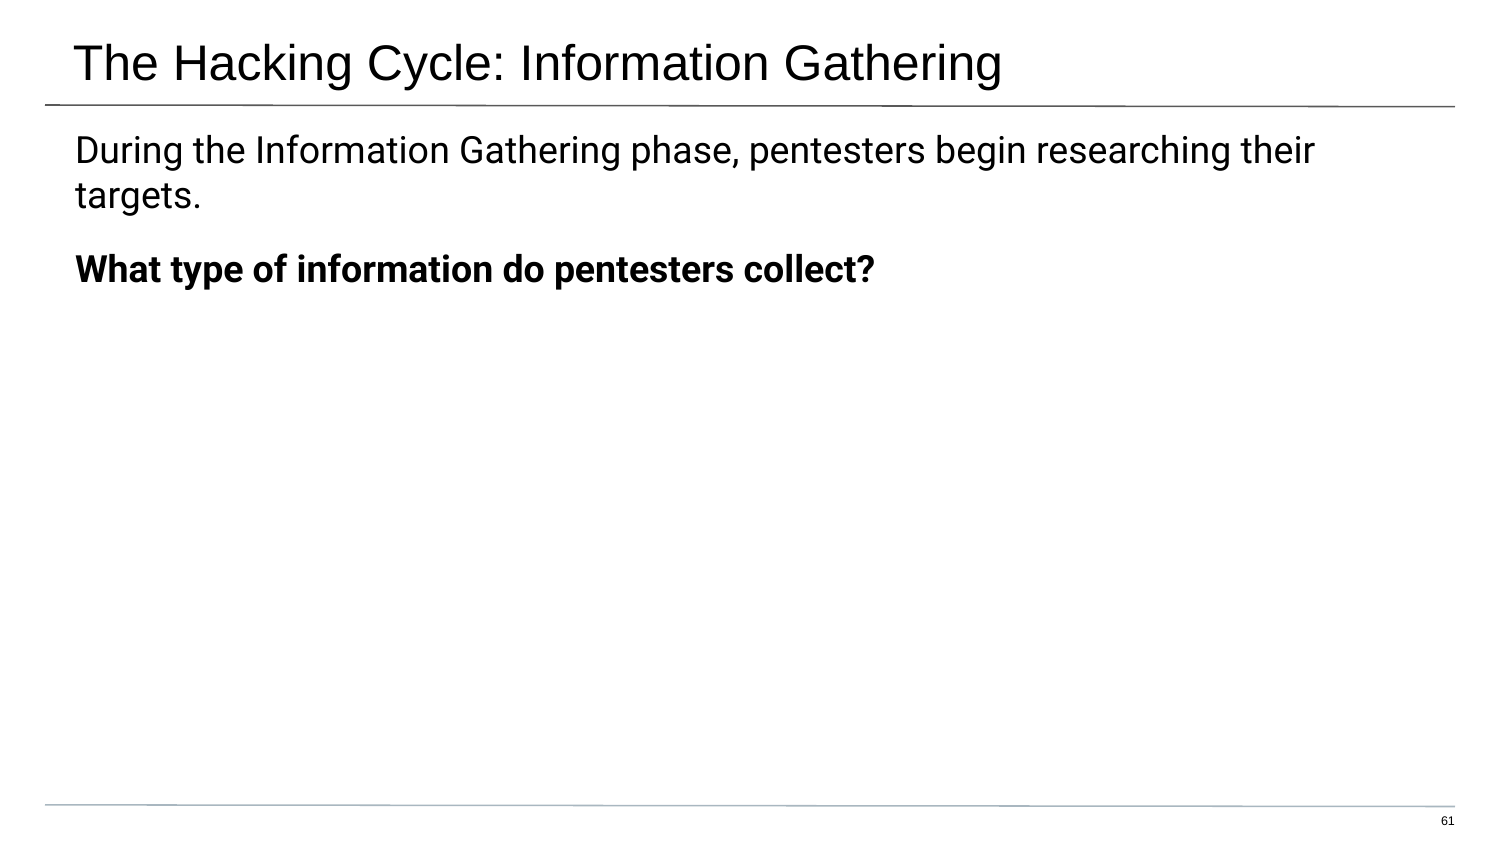

# The Hacking Cycle: Information Gathering
During the Information Gathering phase, pentesters begin researching their targets.
What type of information do pentesters collect?

61